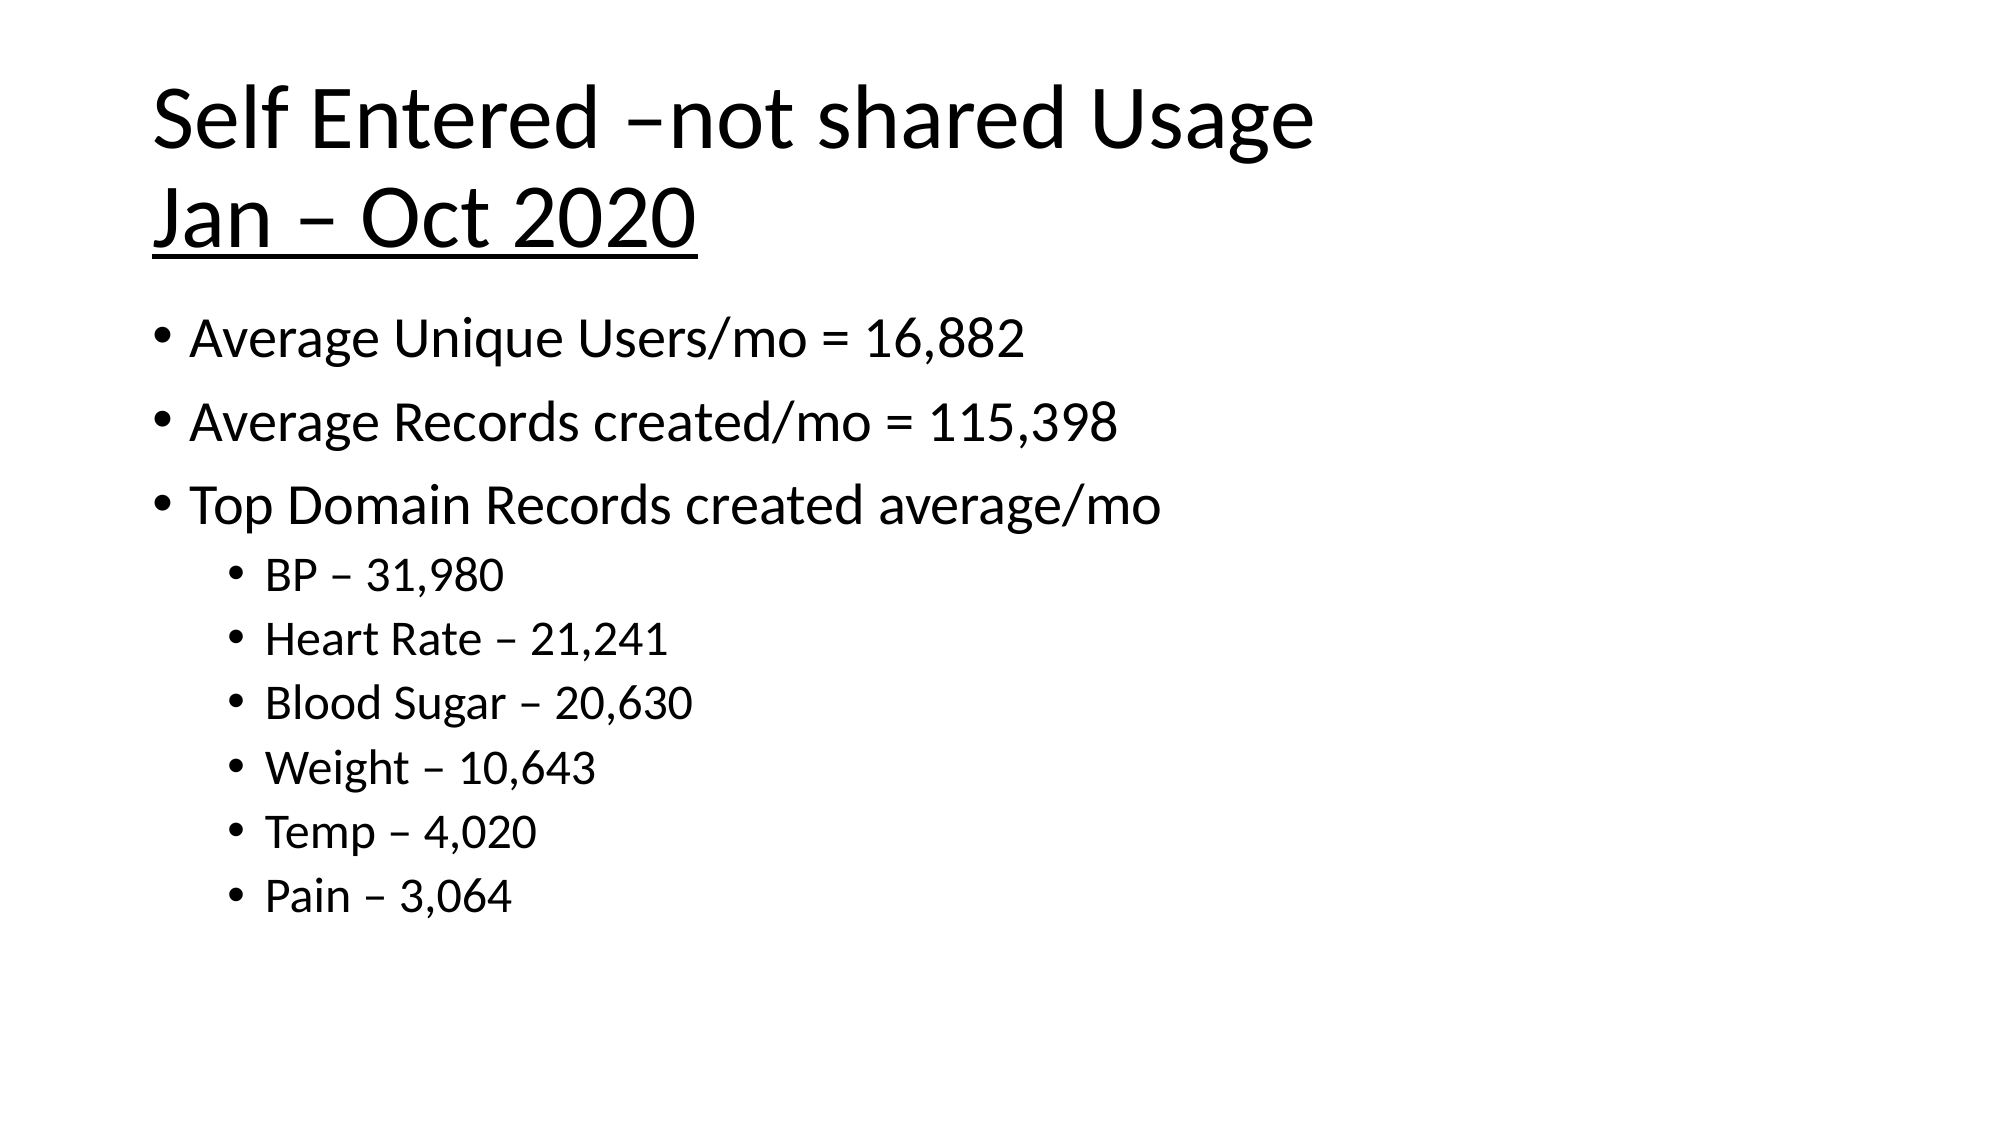

# Self Entered –not shared Usage Jan – Oct 2020
Average Unique Users/mo = 16,882
Average Records created/mo = 115,398
Top Domain Records created average/mo
BP – 31,980
Heart Rate – 21,241
Blood Sugar – 20,630
Weight – 10,643
Temp – 4,020
Pain – 3,064